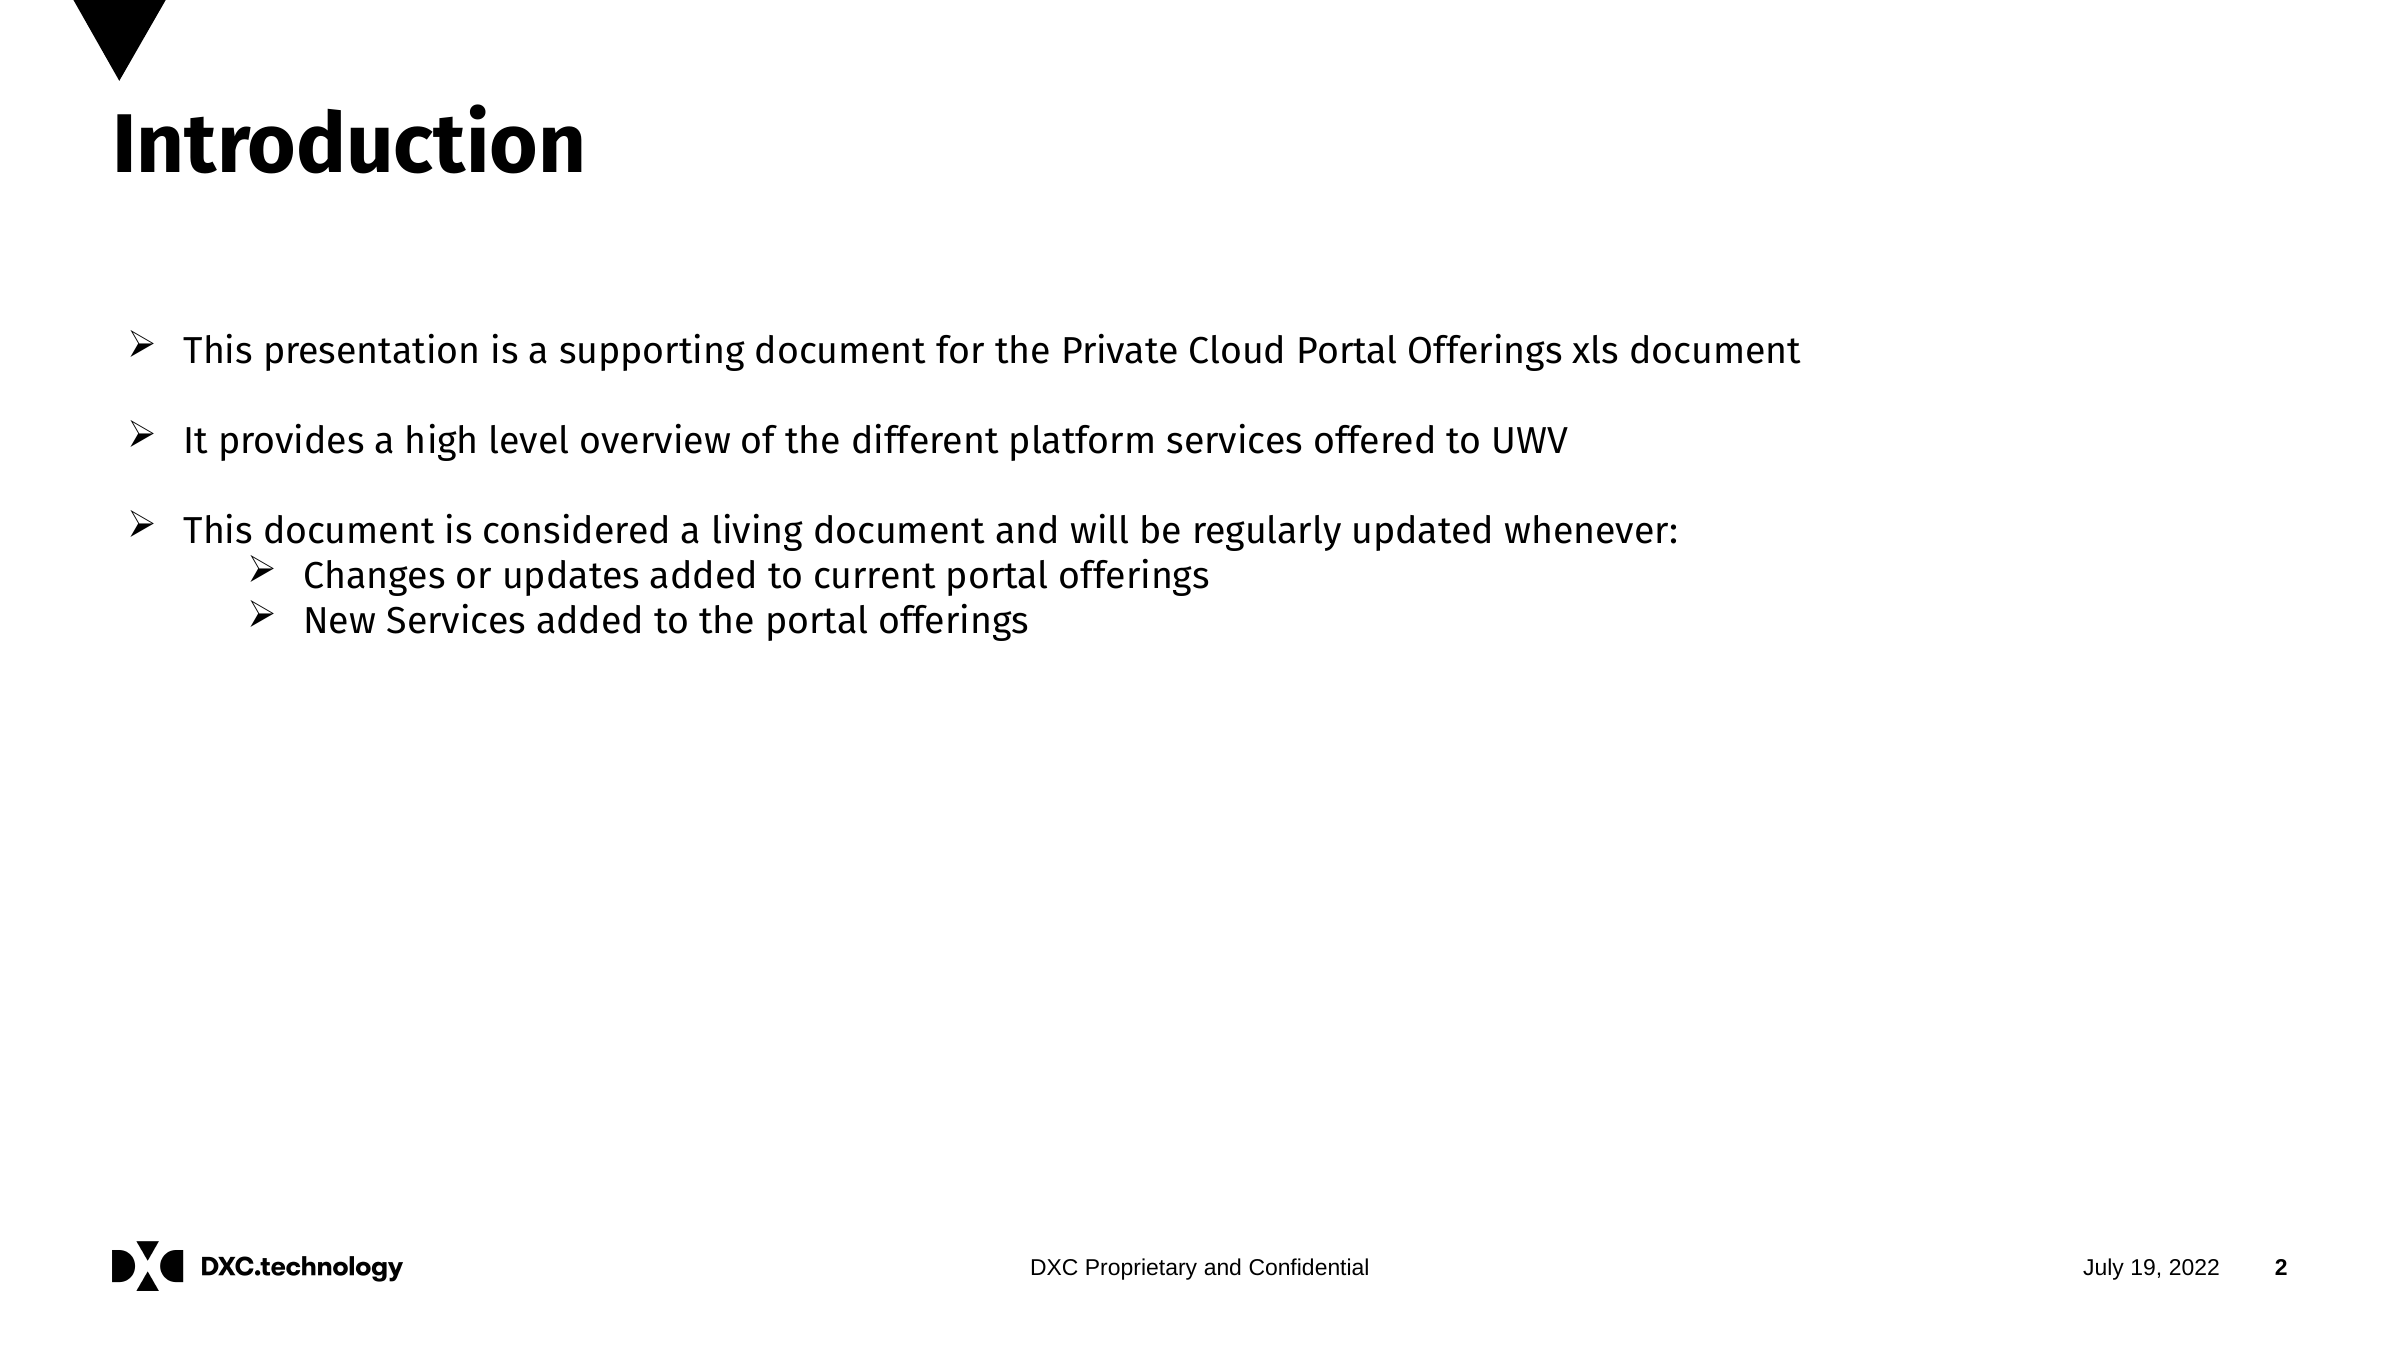

# Introduction
This presentation is a supporting document for the Private Cloud Portal Offerings xls document

It provides a high level overview of the different platform services offered to UWV

This document is considered a living document and will be regularly updated whenever:
Changes or updates added to current portal offerings
New Services added to the portal offerings